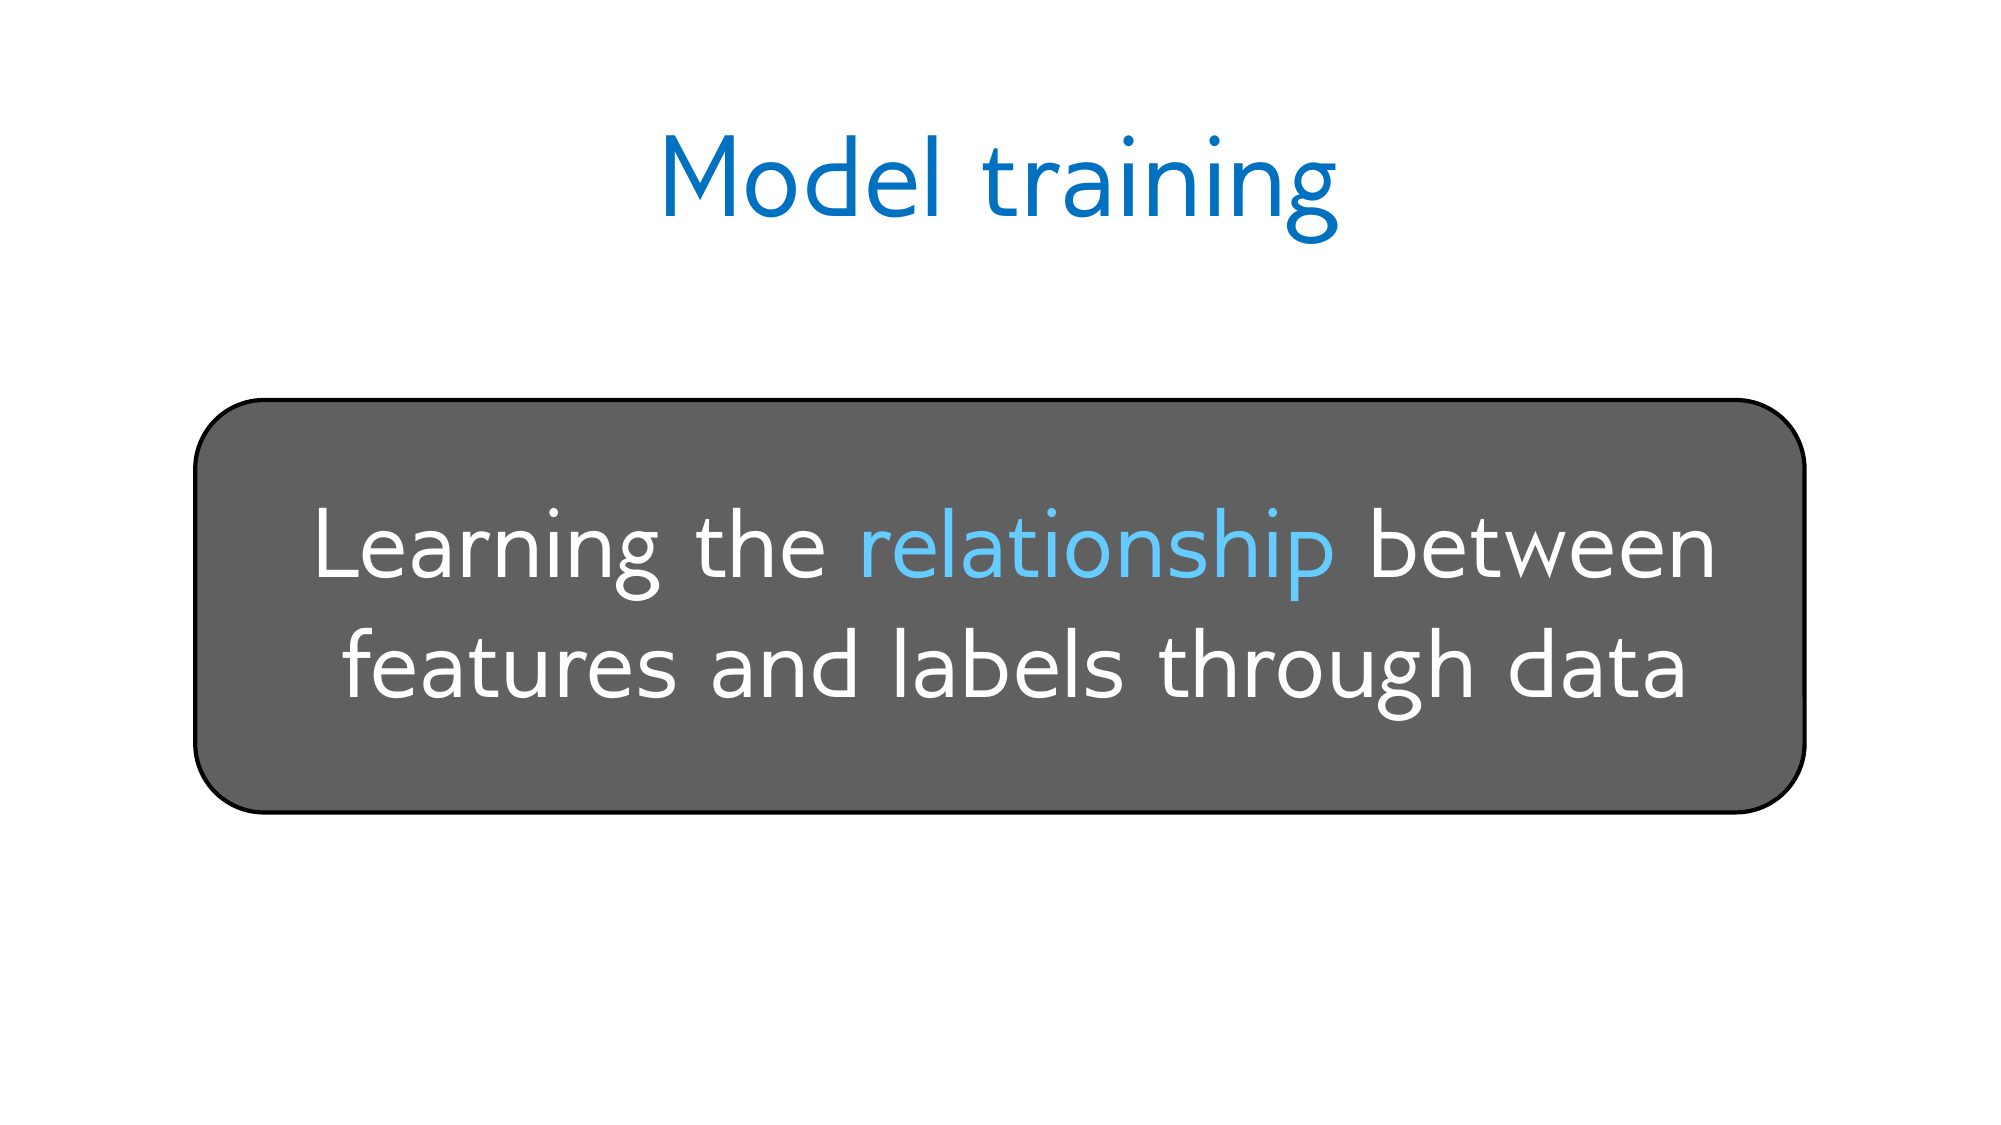

# Model training
Learning the relationship between features and labels through data